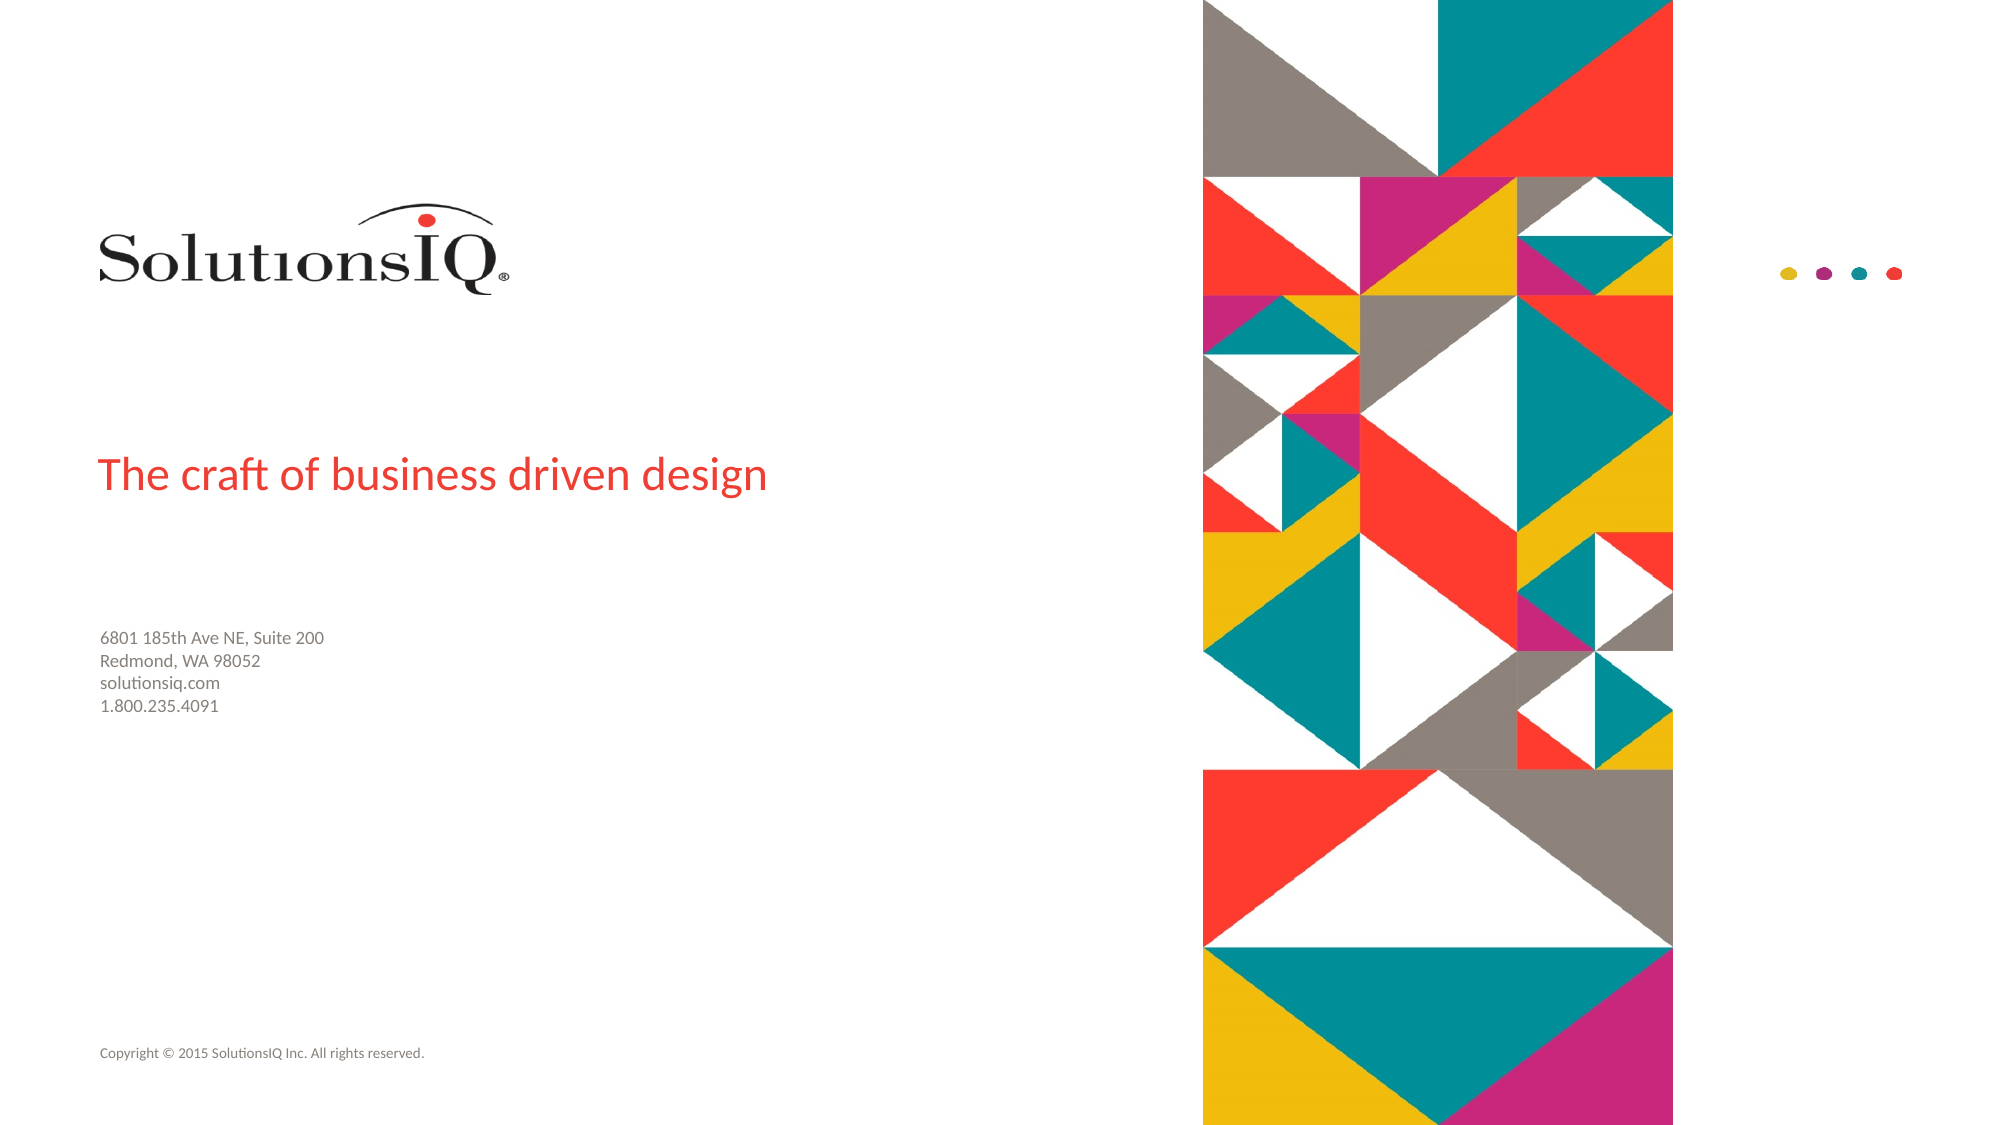

# The craft of business driven design